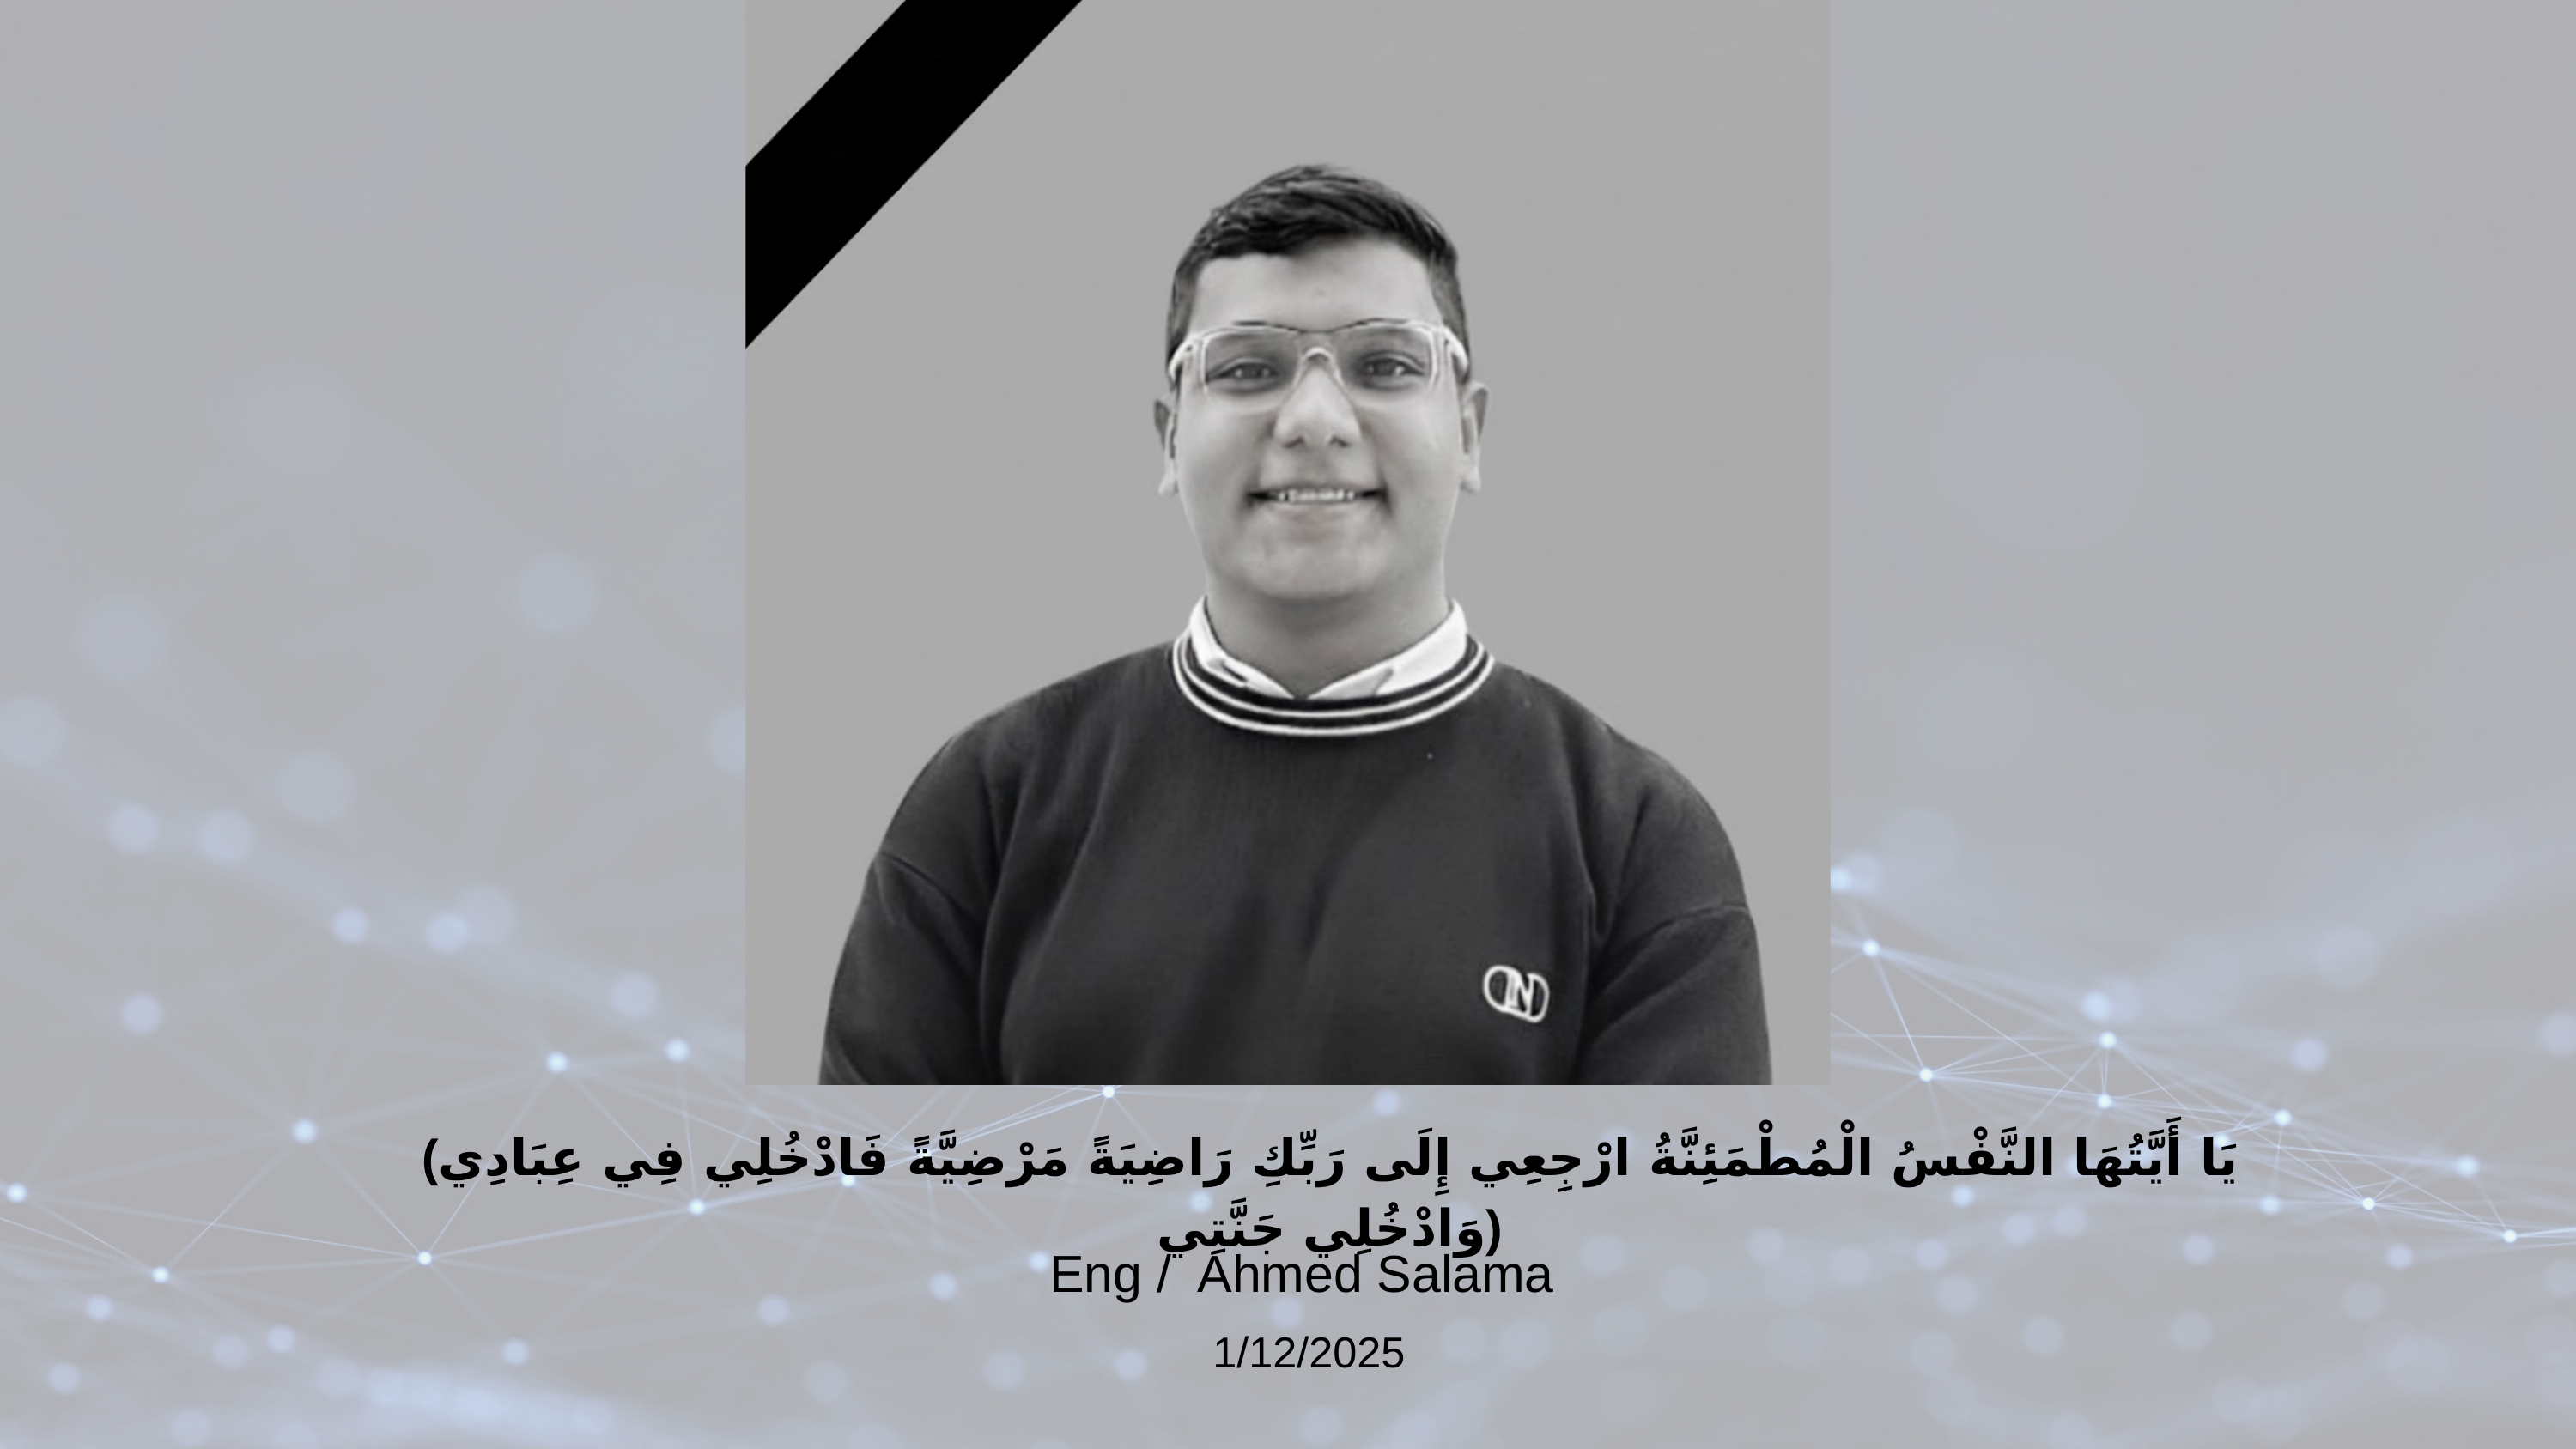

(يَا أَيَّتُهَا النَّفْسُ الْمُطْمَئِنَّةُ ارْجِعِي إِلَى رَبِّكِ رَاضِيَةً مَرْضِيَّةً فَادْخُلِي فِي عِبَادِي وَادْخُلِي جَنَّتِي)
Eng /  Ahmed Salama
1/12/2025